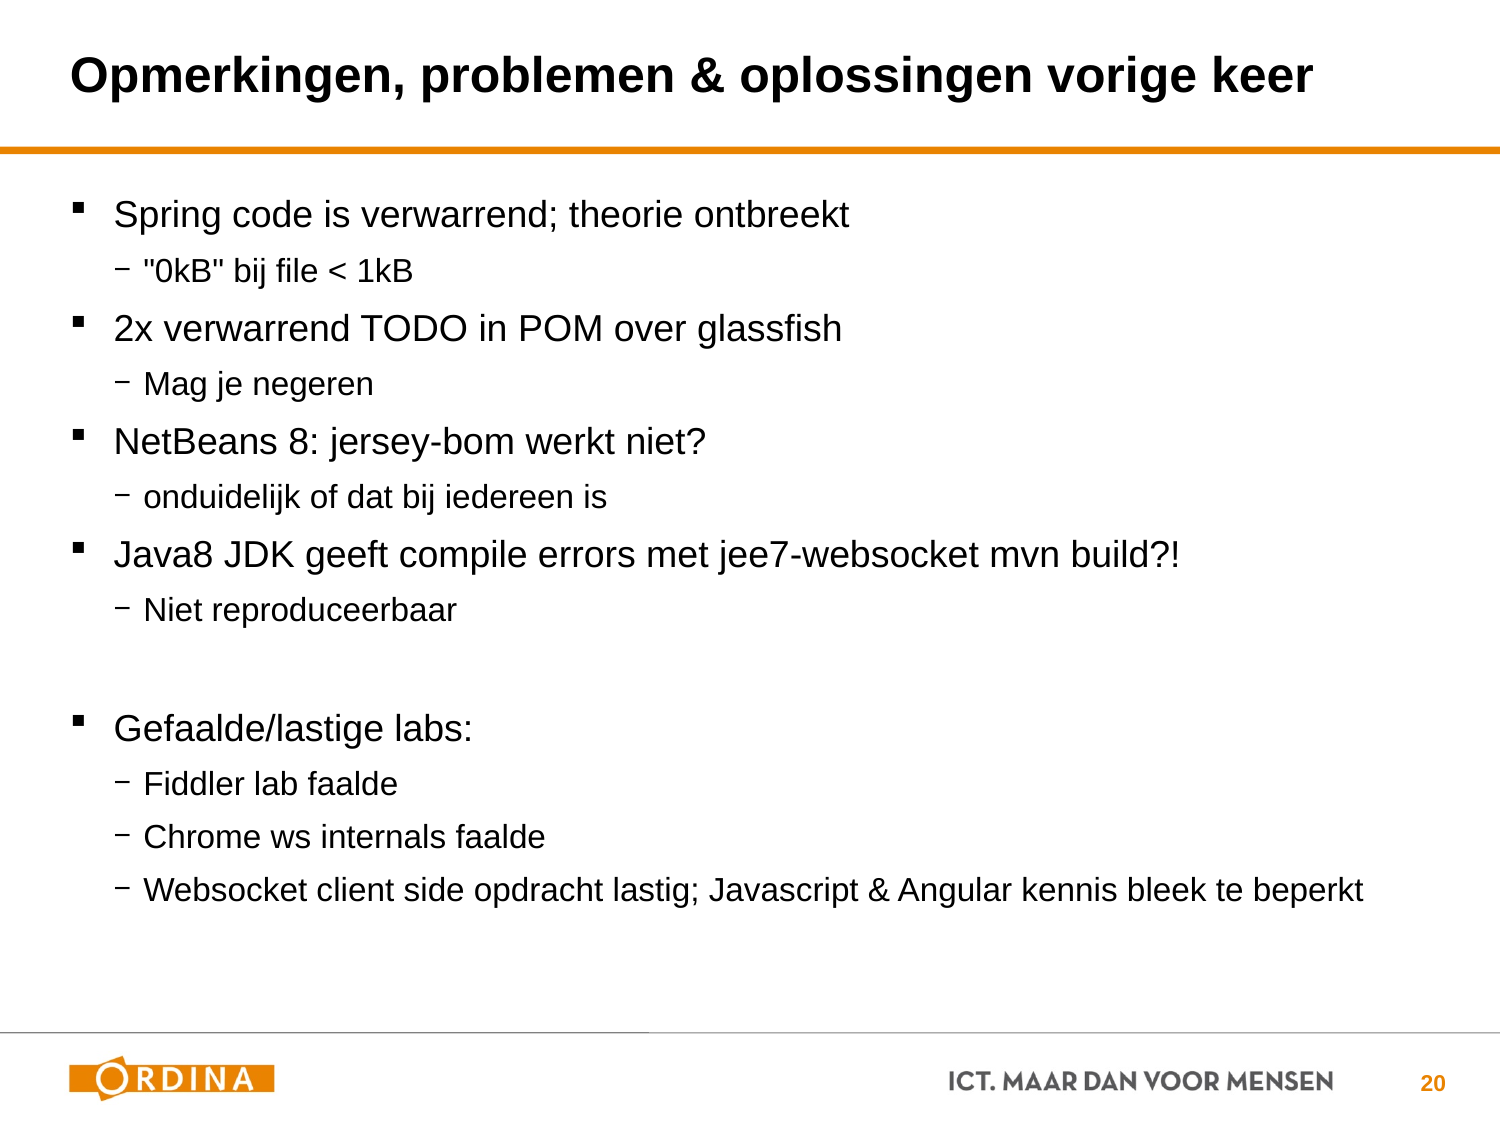

# Opmerkingen, problemen & oplossingen vorige keer
Spring code is verwarrend; theorie ontbreekt
"0kB" bij file < 1kB
2x verwarrend TODO in POM over glassfish
Mag je negeren
NetBeans 8: jersey-bom werkt niet?
onduidelijk of dat bij iedereen is
Java8 JDK geeft compile errors met jee7-websocket mvn build?!
Niet reproduceerbaar

Gefaalde/lastige labs:
Fiddler lab faalde
Chrome ws internals faalde
Websocket client side opdracht lastig; Javascript & Angular kennis bleek te beperkt

20